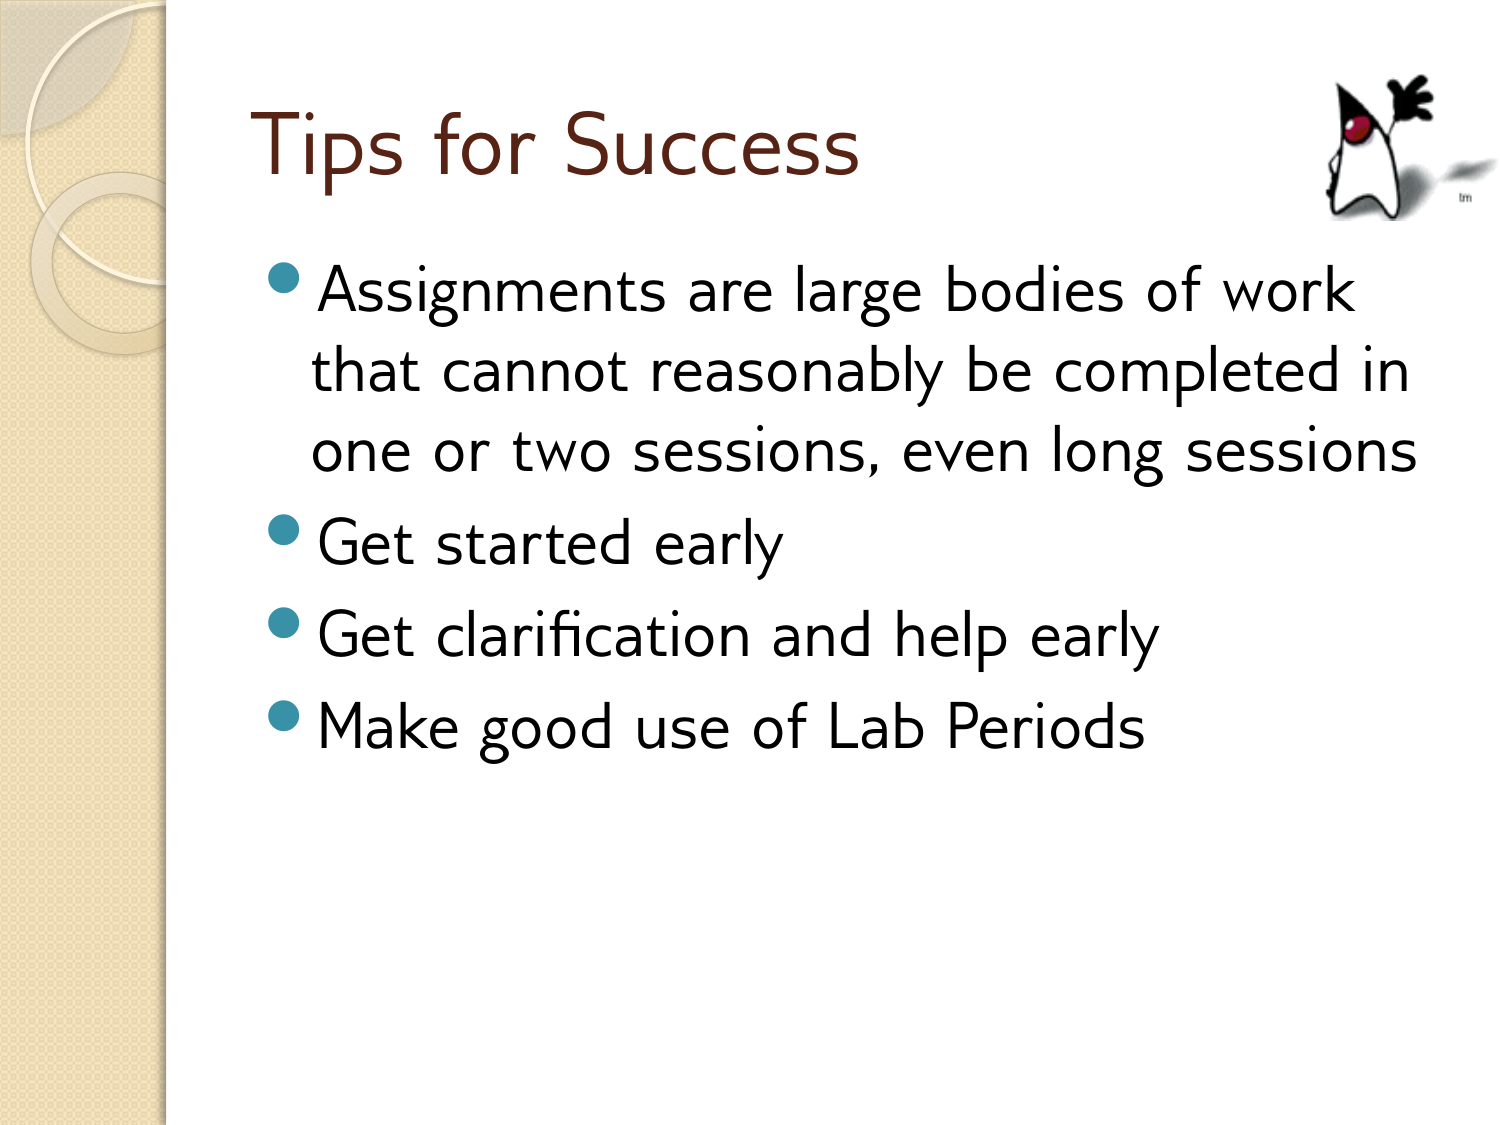

# Tips for Success
Assignments are large bodies of work that cannot reasonably be completed in one or two sessions, even long sessions
Get started early
Get clarification and help early
Make good use of Lab Periods